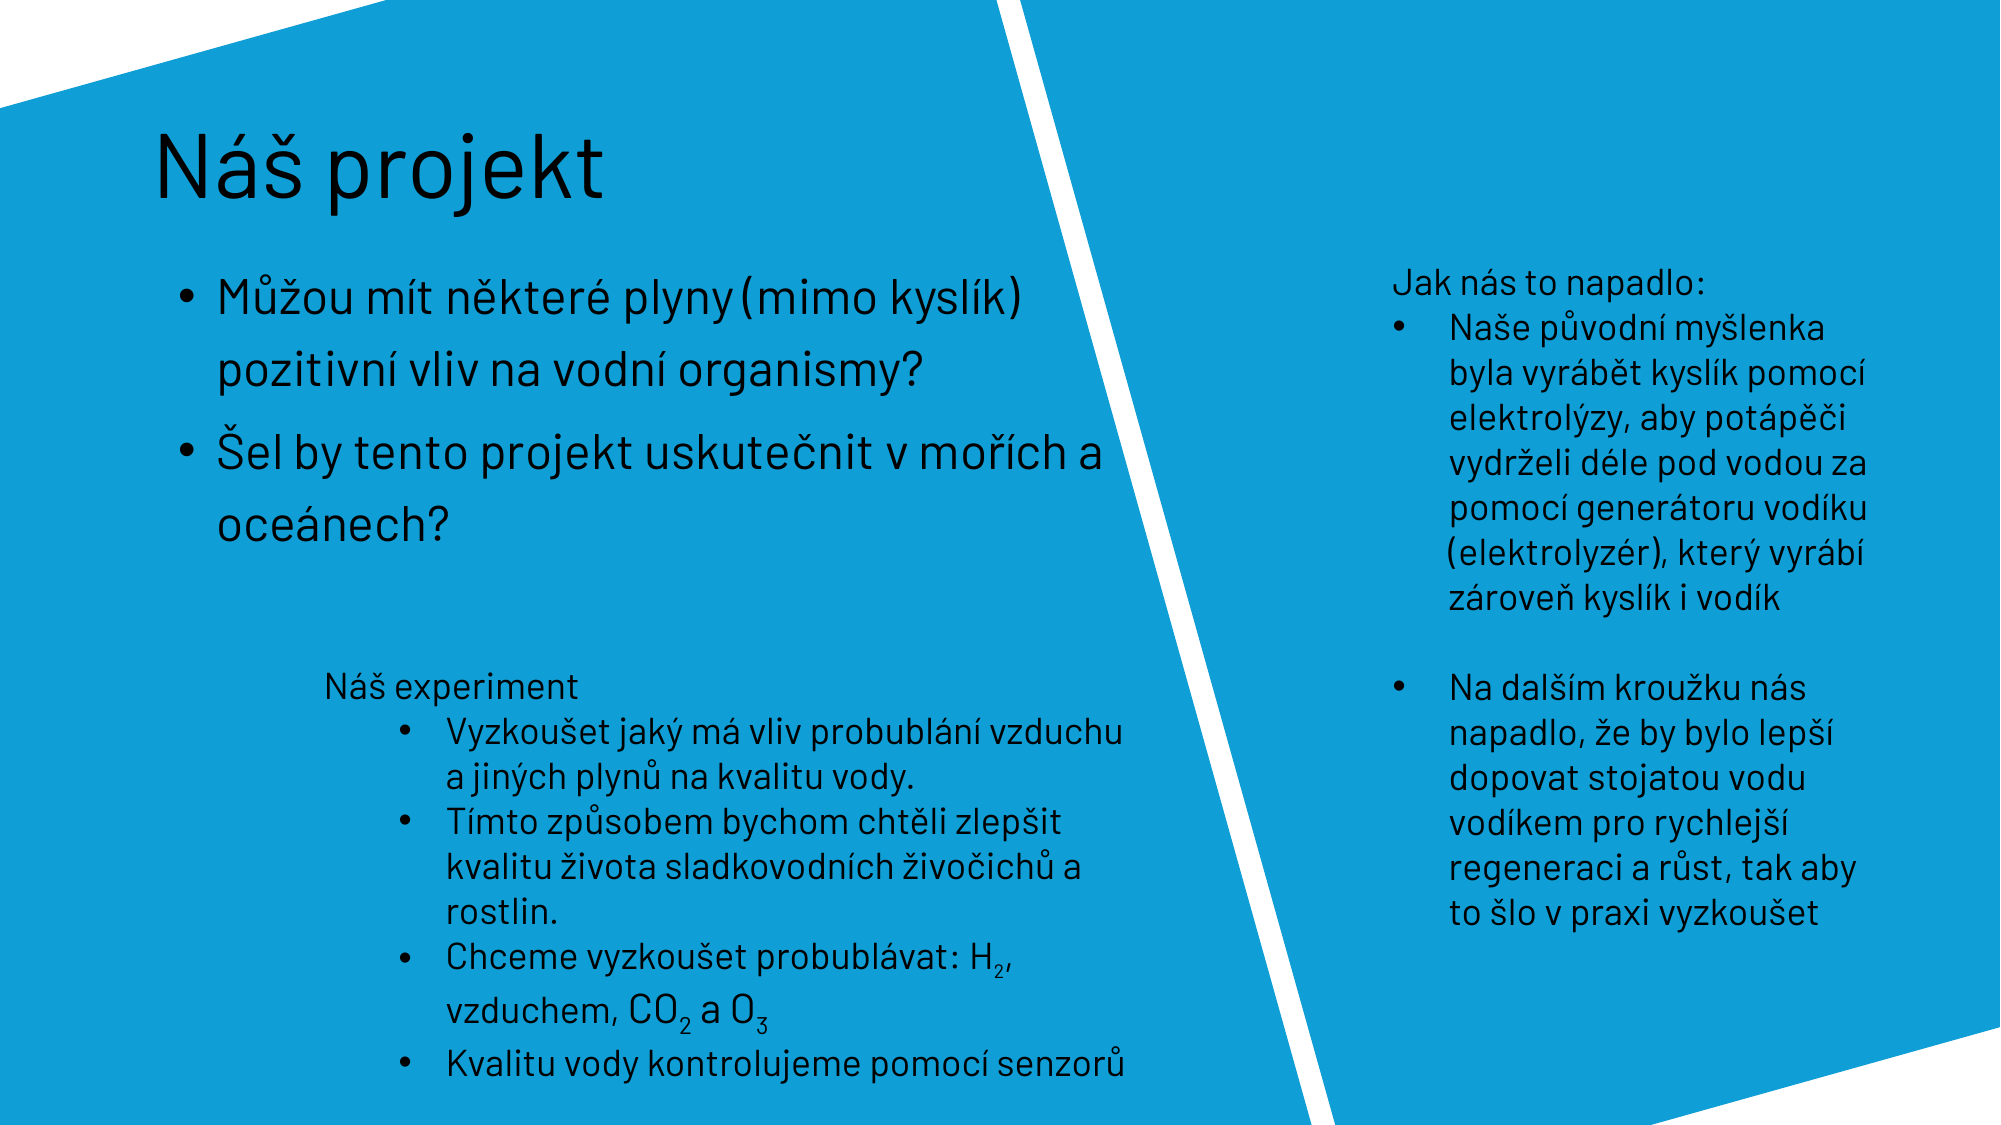

# Náš projekt

Můžou mít některé plyny (mimo kyslík) pozitivní vliv na vodní organismy?
Šel by tento projekt uskutečnit v mořích a oceánech?
Jak nás to napadlo:
Naše původní myšlenka byla vyrábět kyslík pomocí elektrolýzy, aby potápěči vydrželi déle pod vodou za pomocí generátoru vodíku (elektrolyzér), který vyrábí zároveň kyslík i vodík

Na dalším kroužku nás napadlo, že by bylo lepší dopovat stojatou vodu vodíkem pro rychlejší regeneraci a růst, tak aby to šlo v praxi vyzkoušet
Náš experiment
Vyzkoušet jaký má vliv probublání vzduchu a jiných plynů na kvalitu vody.
Tímto způsobem bychom chtěli zlepšit kvalitu života sladkovodních živočichů a rostlin.
Chceme vyzkoušet probublávat: H2, vzduchem, CO2 a O3
Kvalitu vody kontrolujeme pomocí senzorů